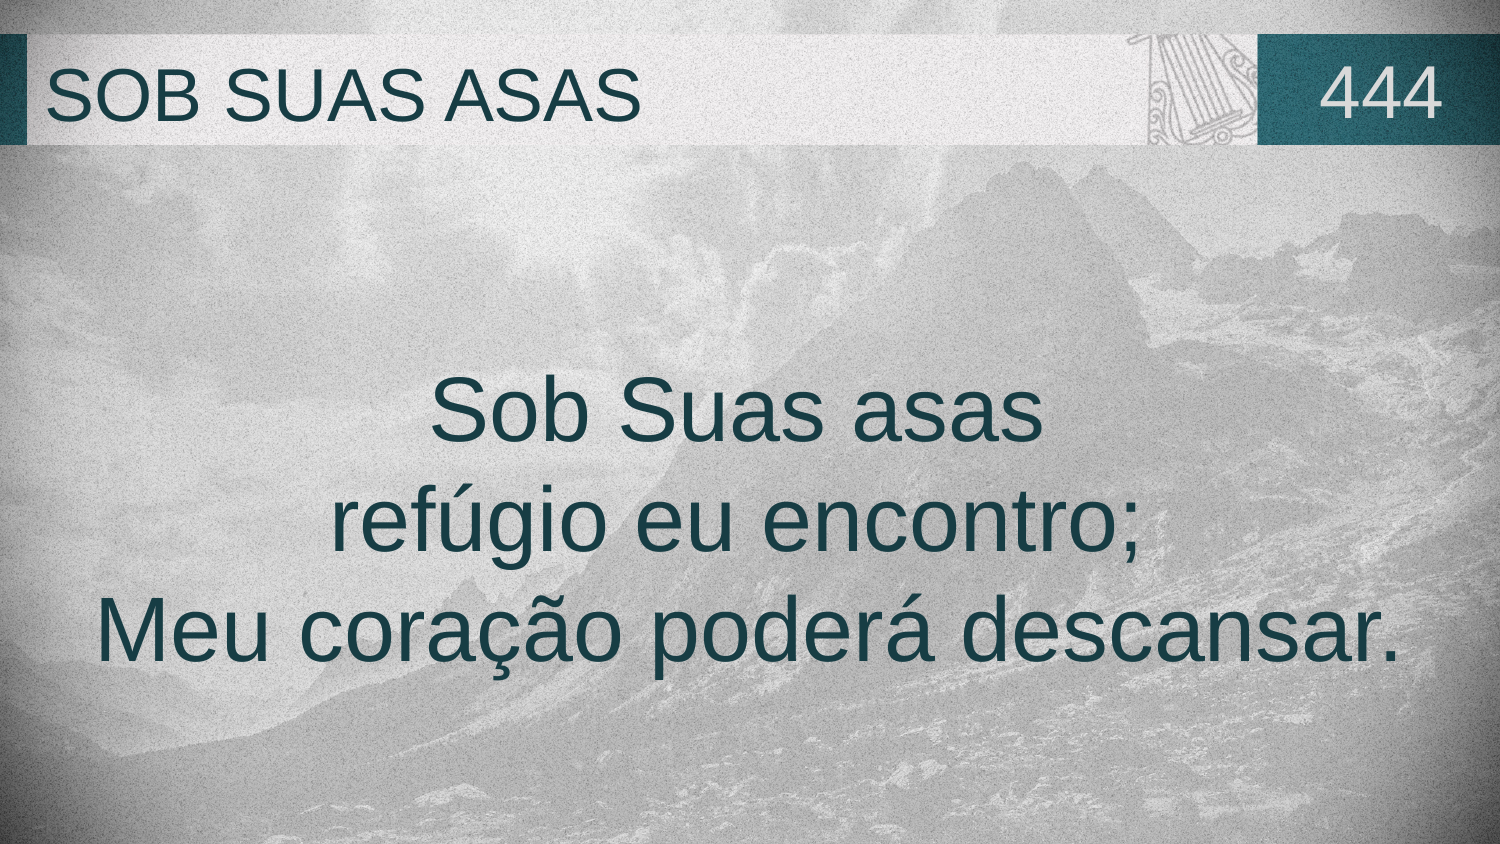

# SOB SUAS ASAS
444
Sob Suas asas
refúgio eu encontro;
Meu coração poderá descansar.